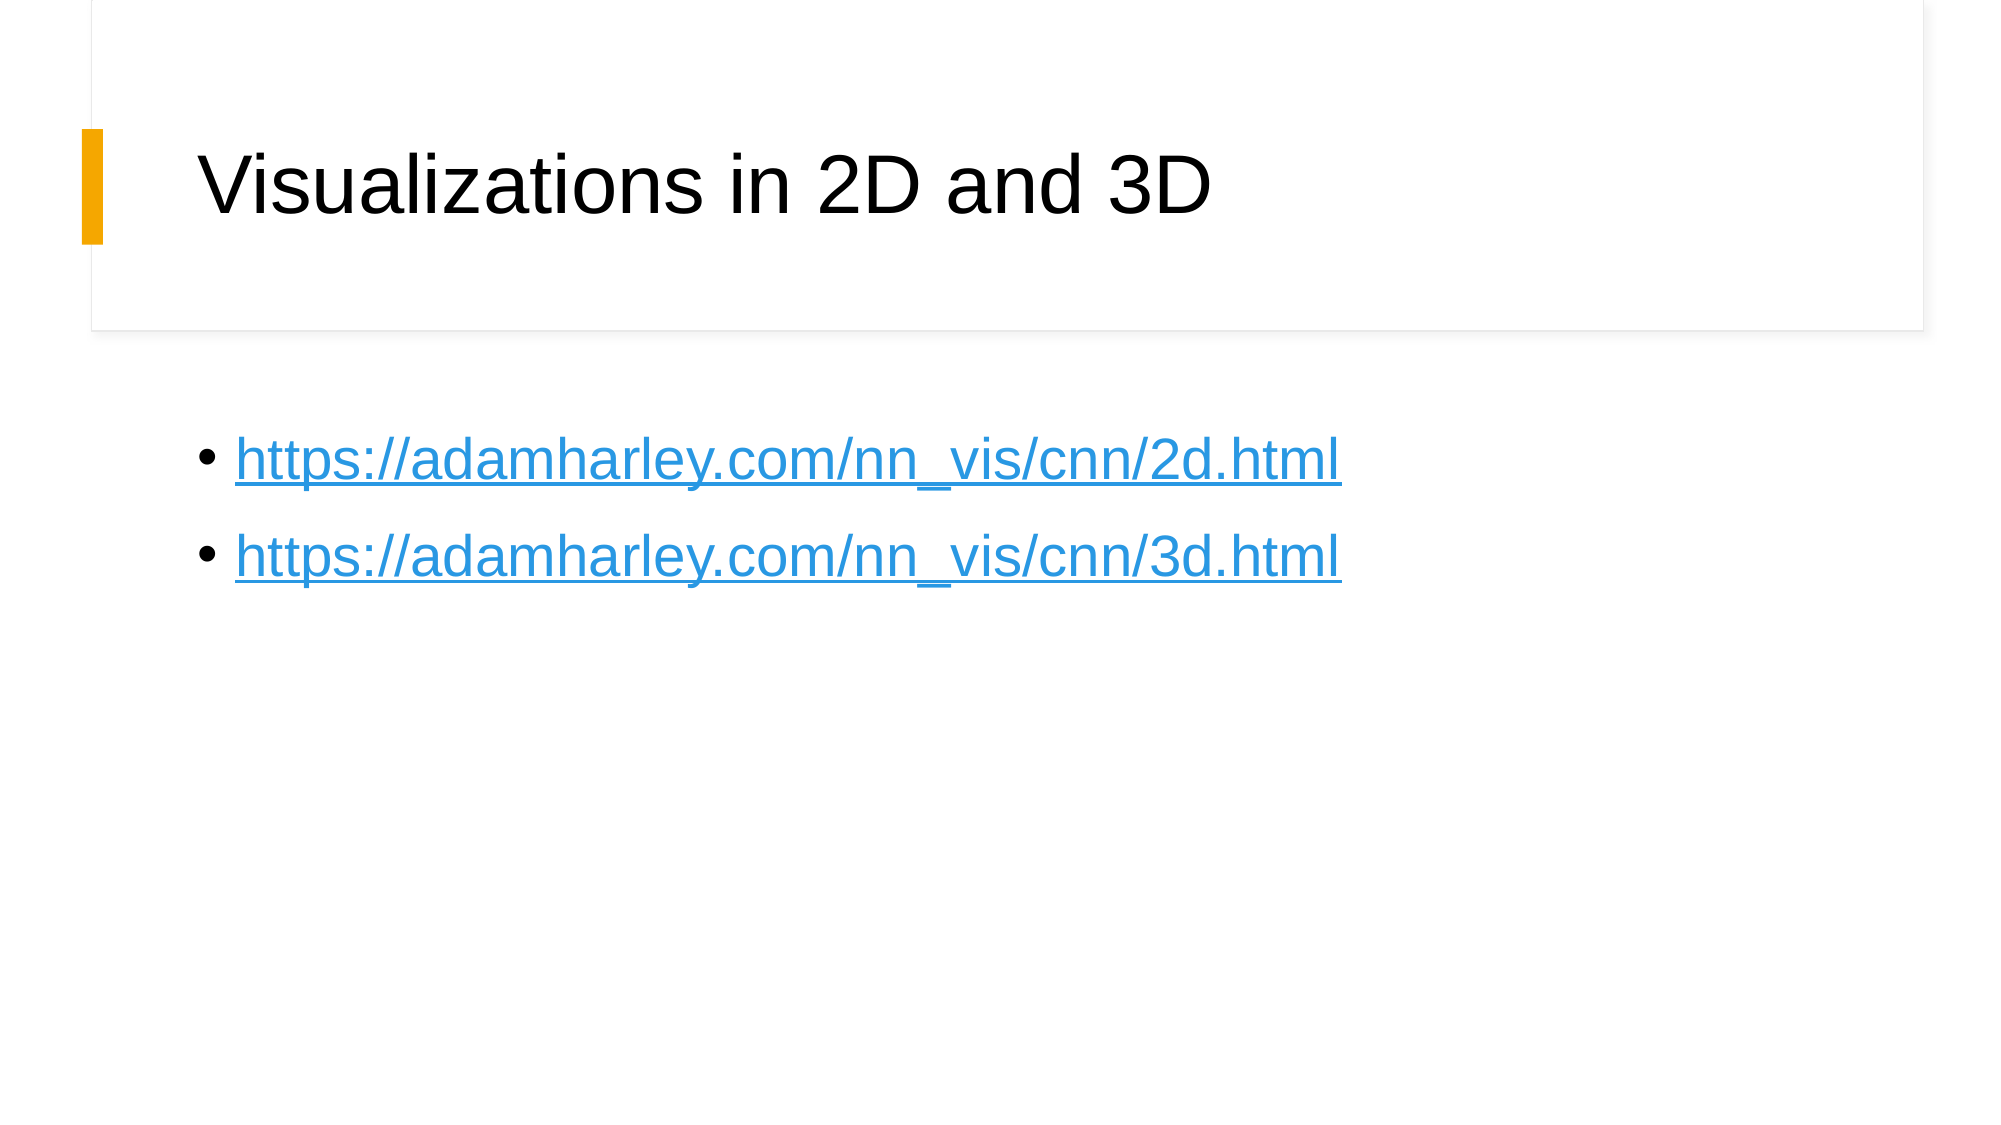

# Visualizations in 2D and 3D
https://adamharley.com/nn_vis/cnn/2d.html
https://adamharley.com/nn_vis/cnn/3d.html